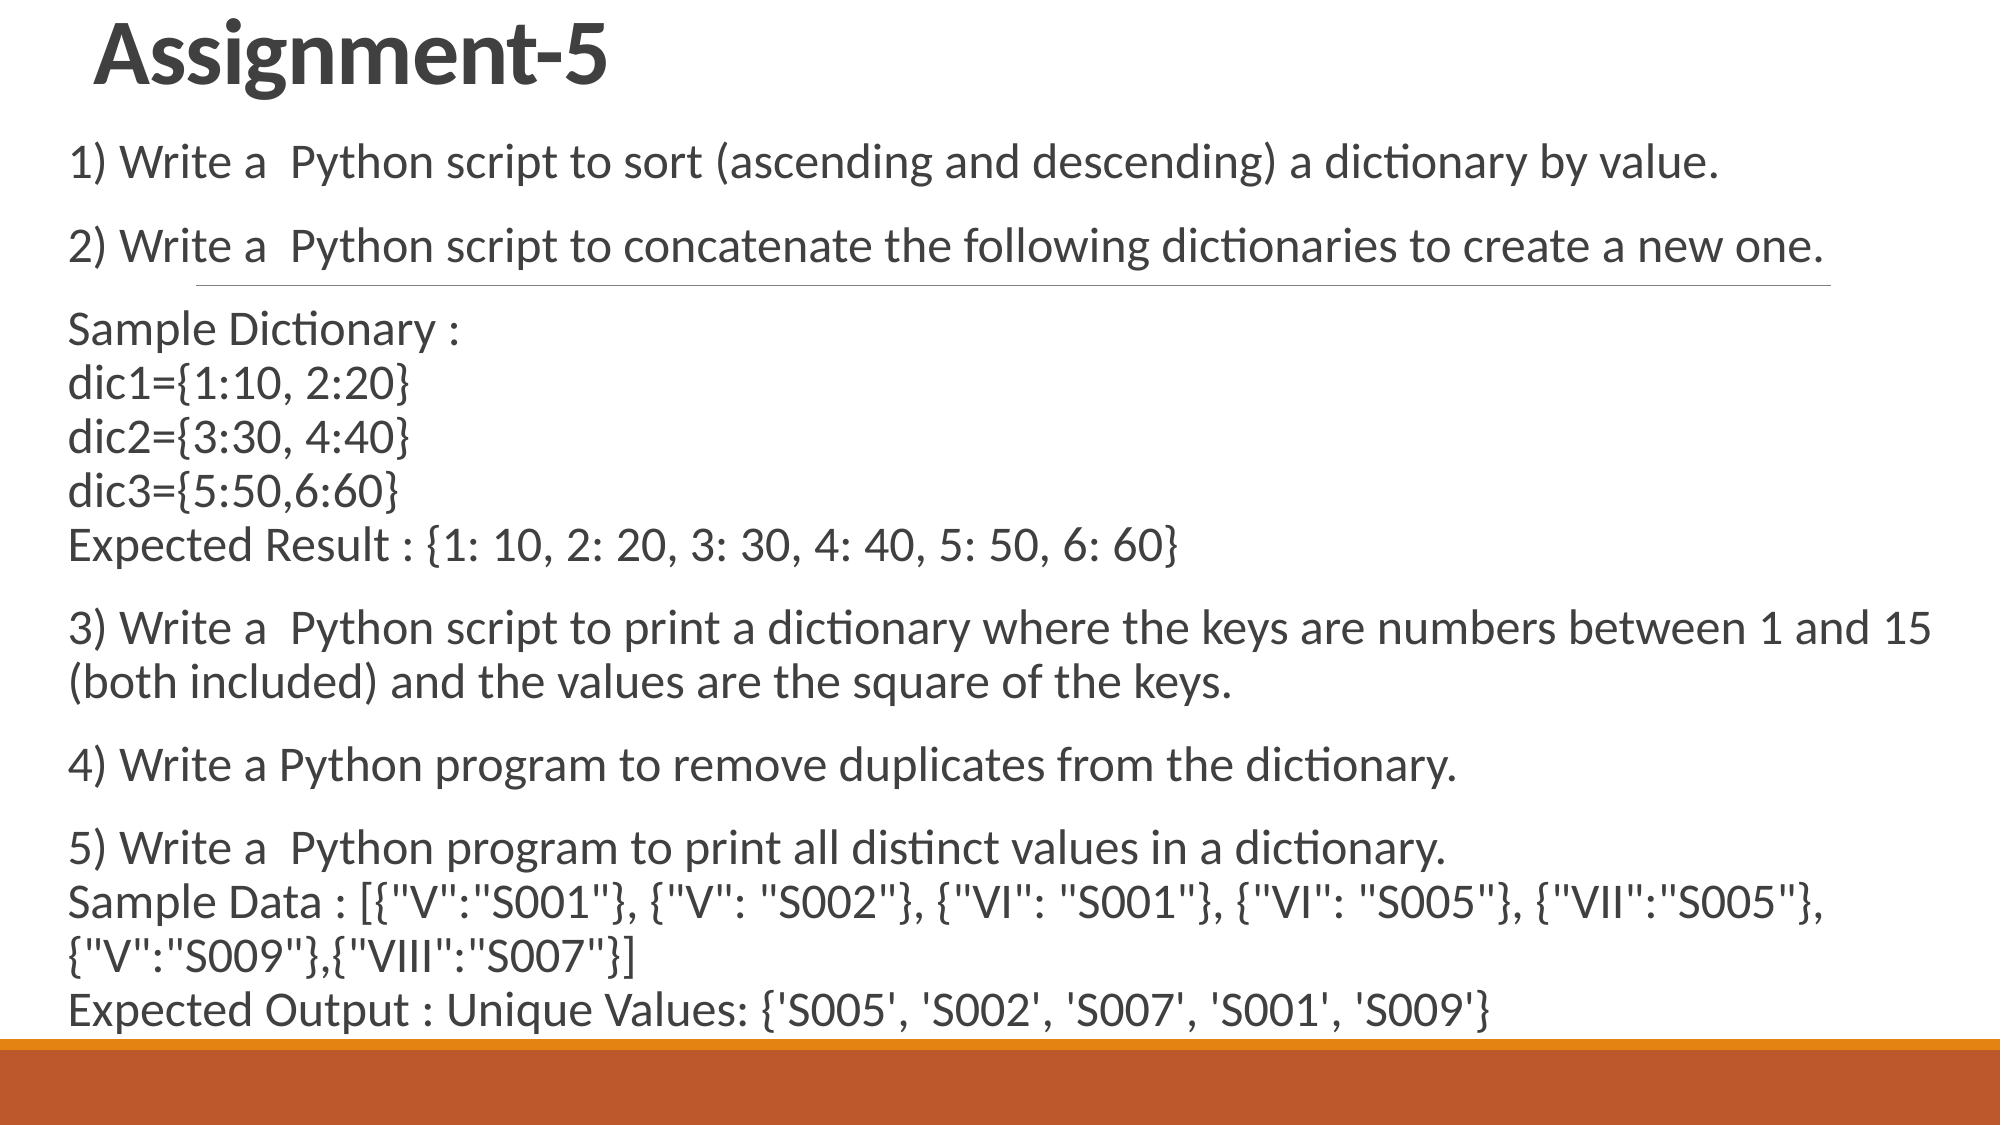

# Assignment-5
1) Write a  Python script to sort (ascending and descending) a dictionary by value.
2) Write a  Python script to concatenate the following dictionaries to create a new one.
Sample Dictionary :
dic1={1:10, 2:20}
dic2={3:30, 4:40}
dic3={5:50,6:60}
Expected Result : {1: 10, 2: 20, 3: 30, 4: 40, 5: 50, 6: 60}
3) Write a  Python script to print a dictionary where the keys are numbers between 1 and 15 (both included) and the values are the square of the keys.
4) Write a Python program to remove duplicates from the dictionary.
5) Write a  Python program to print all distinct values in a dictionary.
Sample Data : [{"V":"S001"}, {"V": "S002"}, {"VI": "S001"}, {"VI": "S005"}, {"VII":"S005"}, {"V":"S009"},{"VIII":"S007"}]
Expected Output : Unique Values: {'S005', 'S002', 'S007', 'S001', 'S009'}